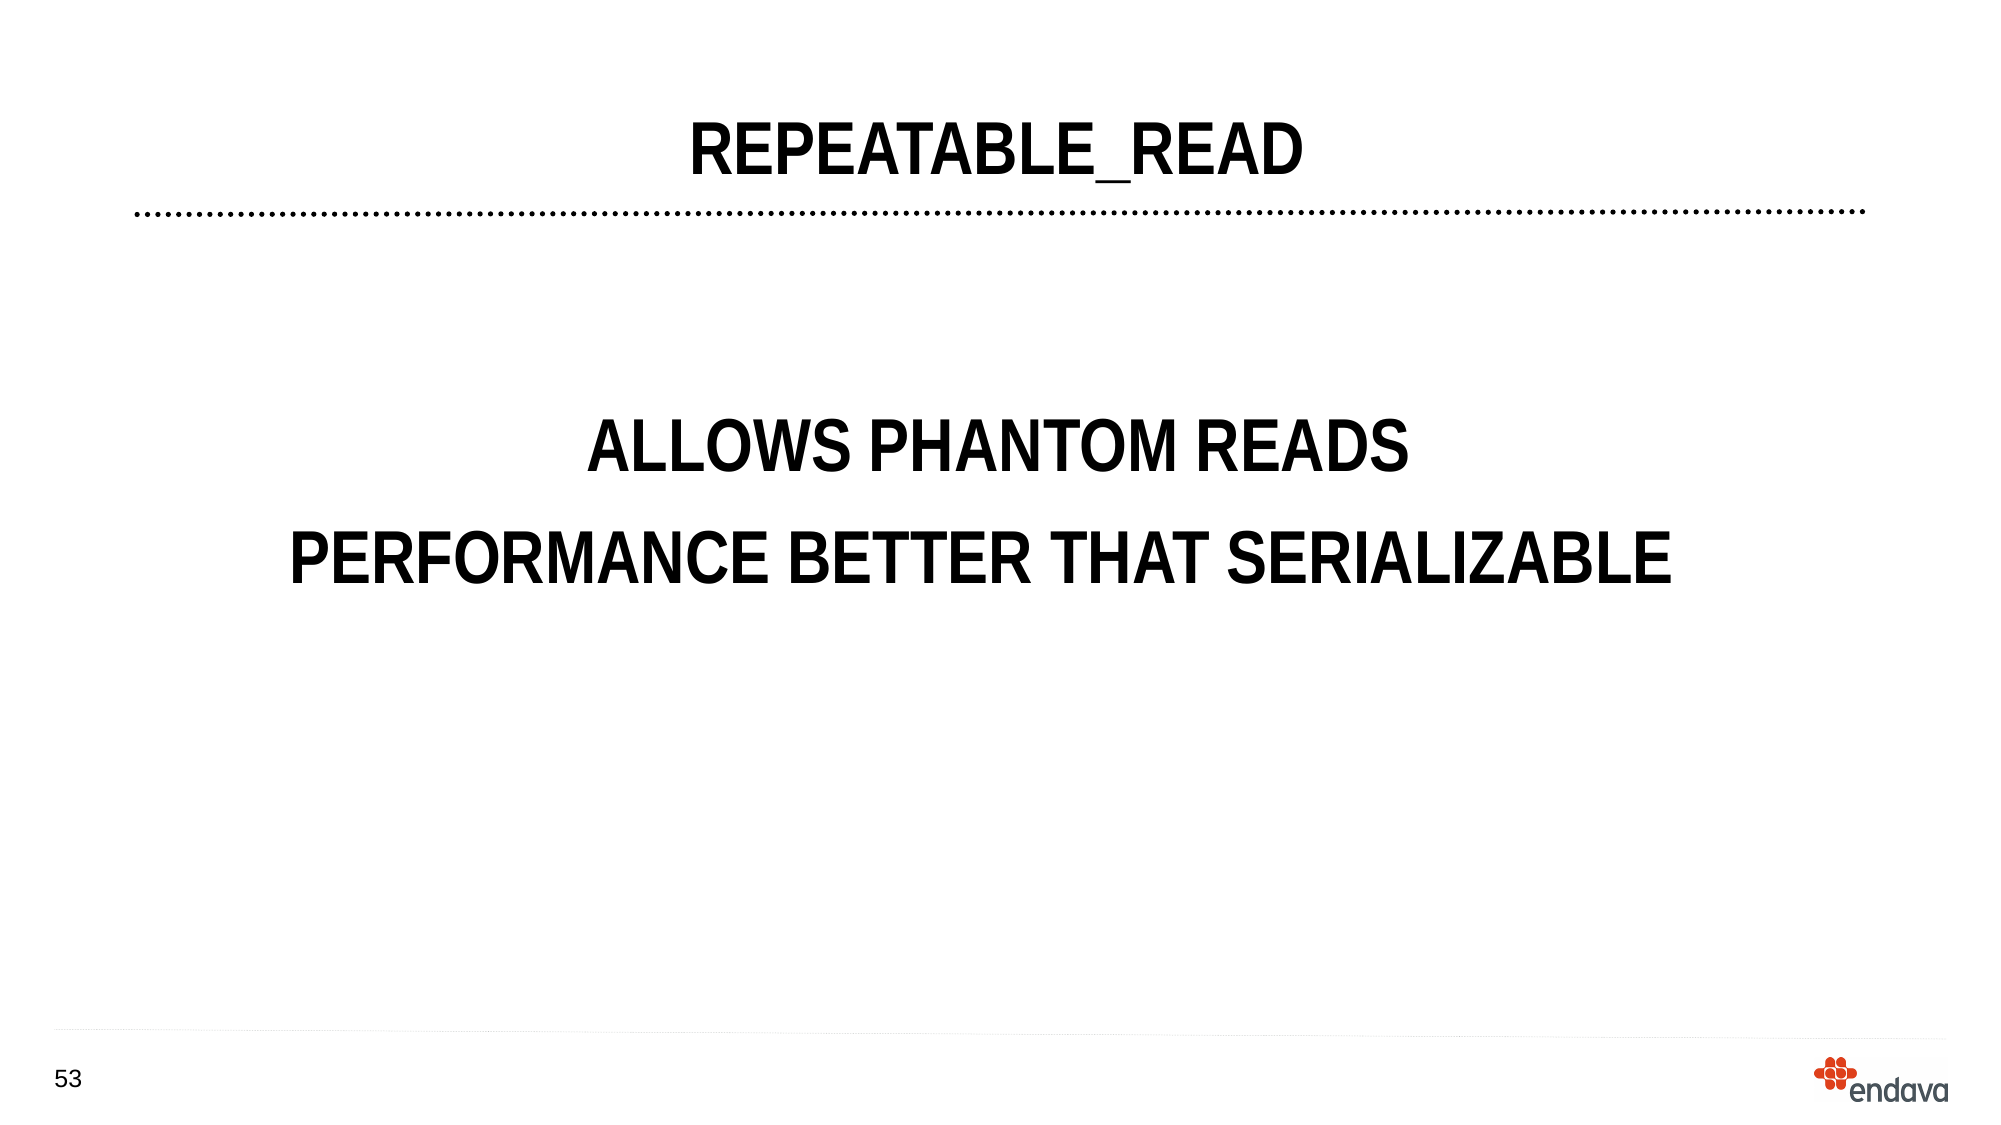

# REPEATABLE_READ
Allows phantom reads
Performance better that serializable